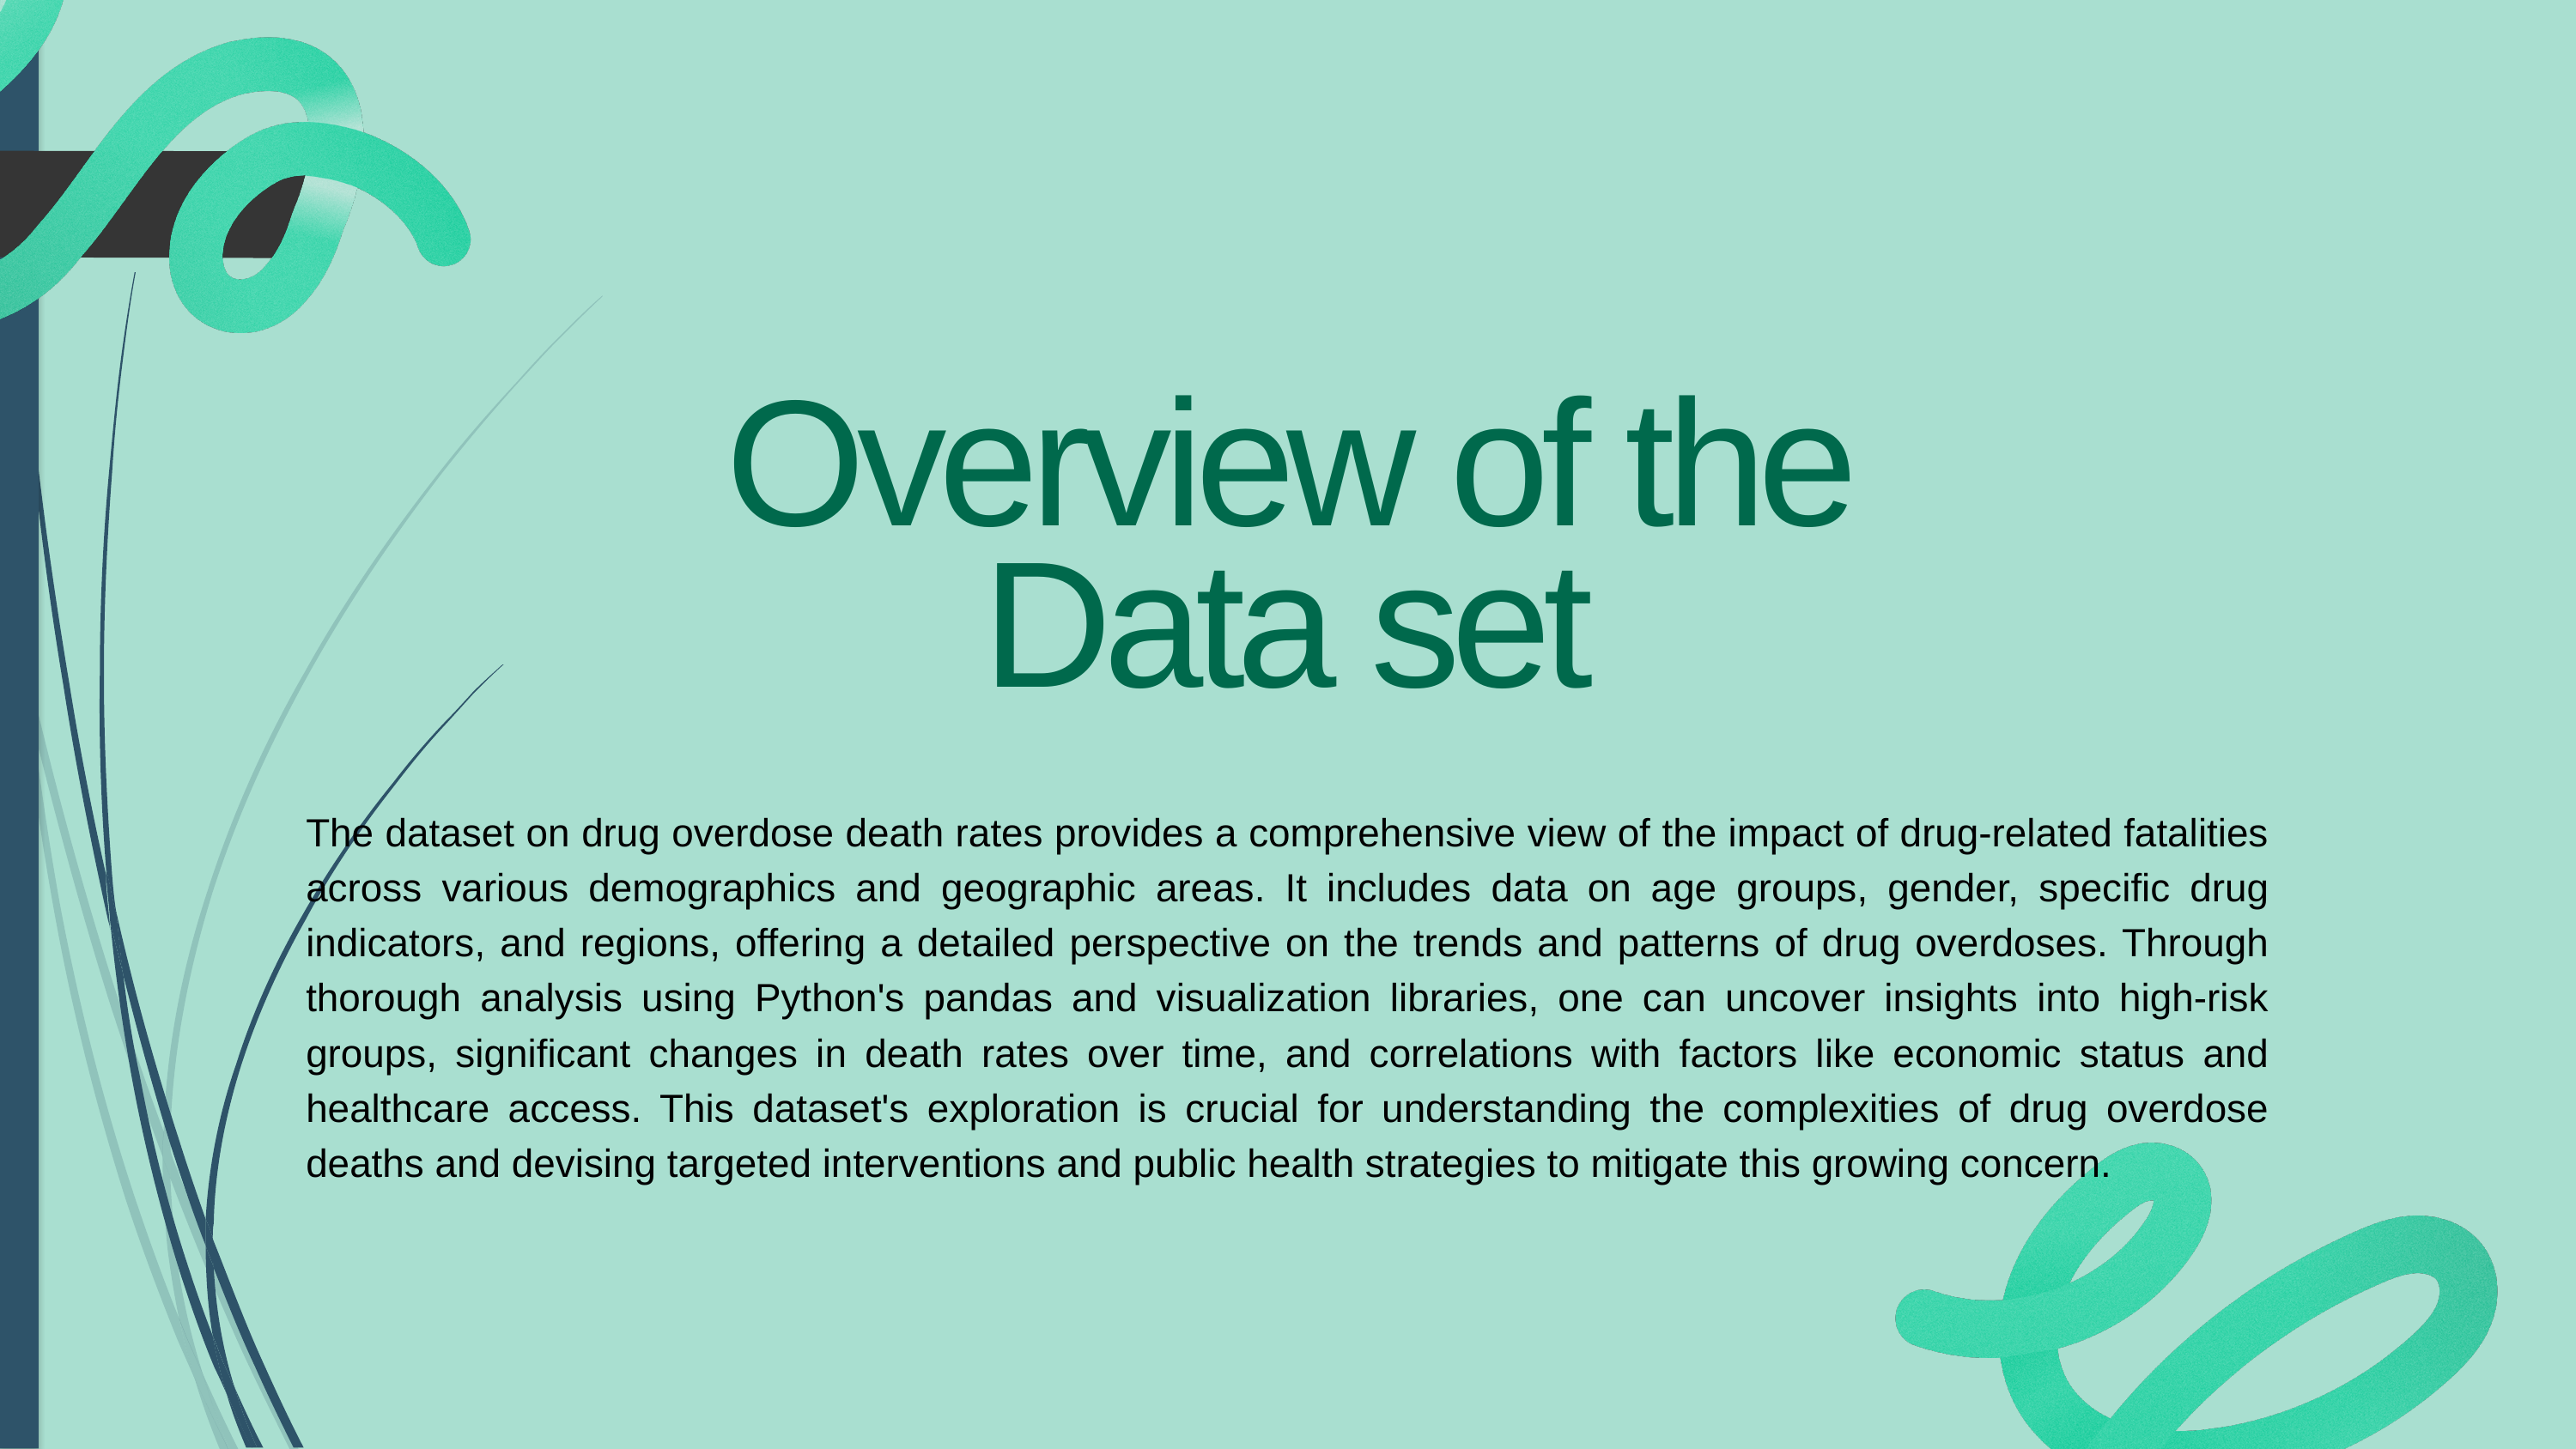

Overview of the Data set
The dataset on drug overdose death rates provides a comprehensive view of the impact of drug-related fatalities across various demographics and geographic areas. It includes data on age groups, gender, specific drug indicators, and regions, offering a detailed perspective on the trends and patterns of drug overdoses. Through thorough analysis using Python's pandas and visualization libraries, one can uncover insights into high-risk groups, significant changes in death rates over time, and correlations with factors like economic status and healthcare access. This dataset's exploration is crucial for understanding the complexities of drug overdose deaths and devising targeted interventions and public health strategies to mitigate this growing concern.